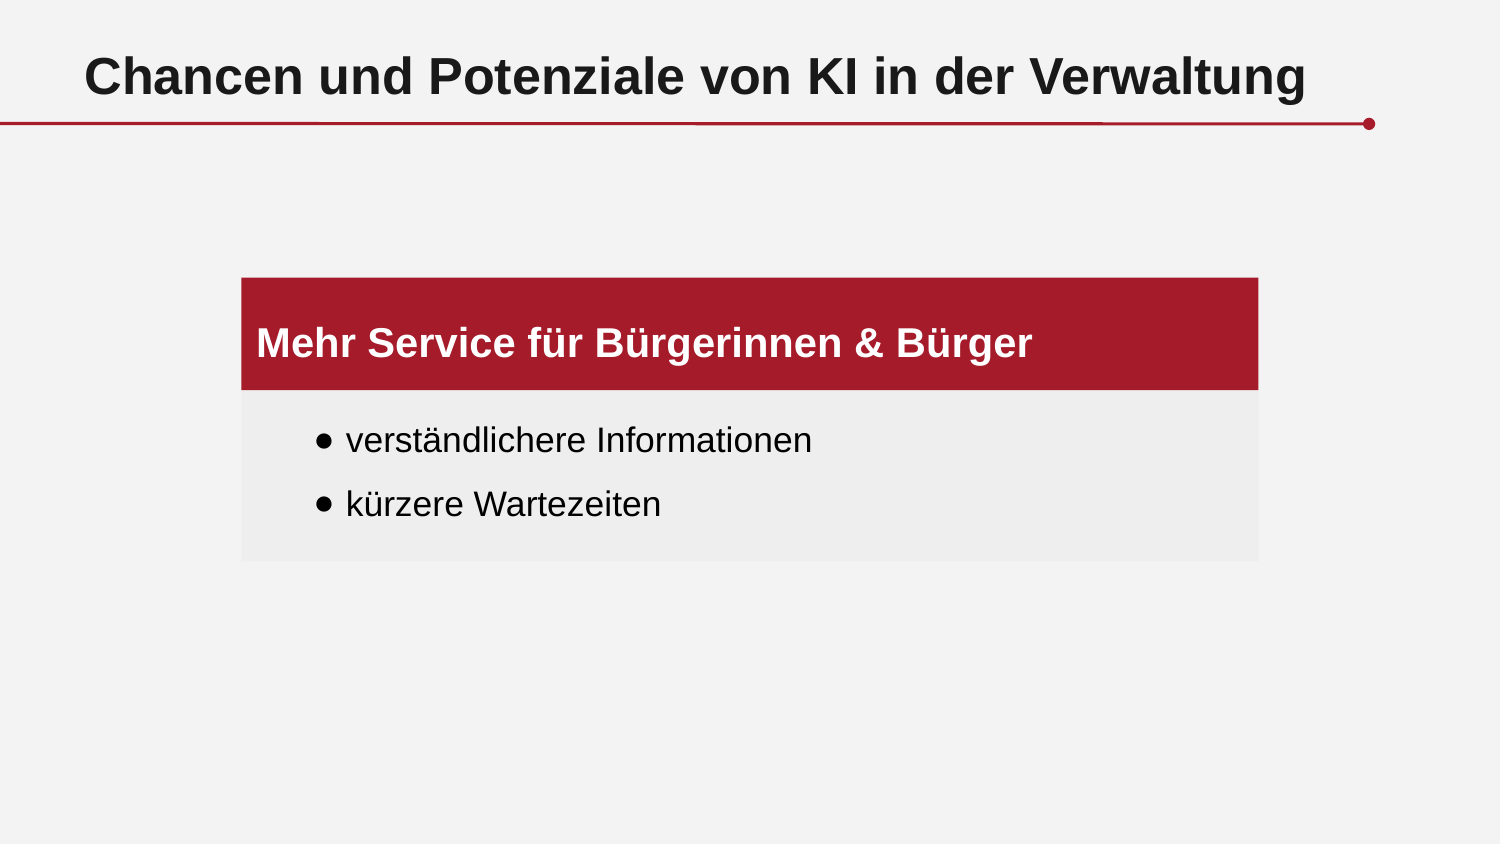

Chancen und Potenziale von KI in der Verwaltung

Mehr Service für Bürgerinnen & Bürger
verständlichere Informationen
kürzere Wartezeiten